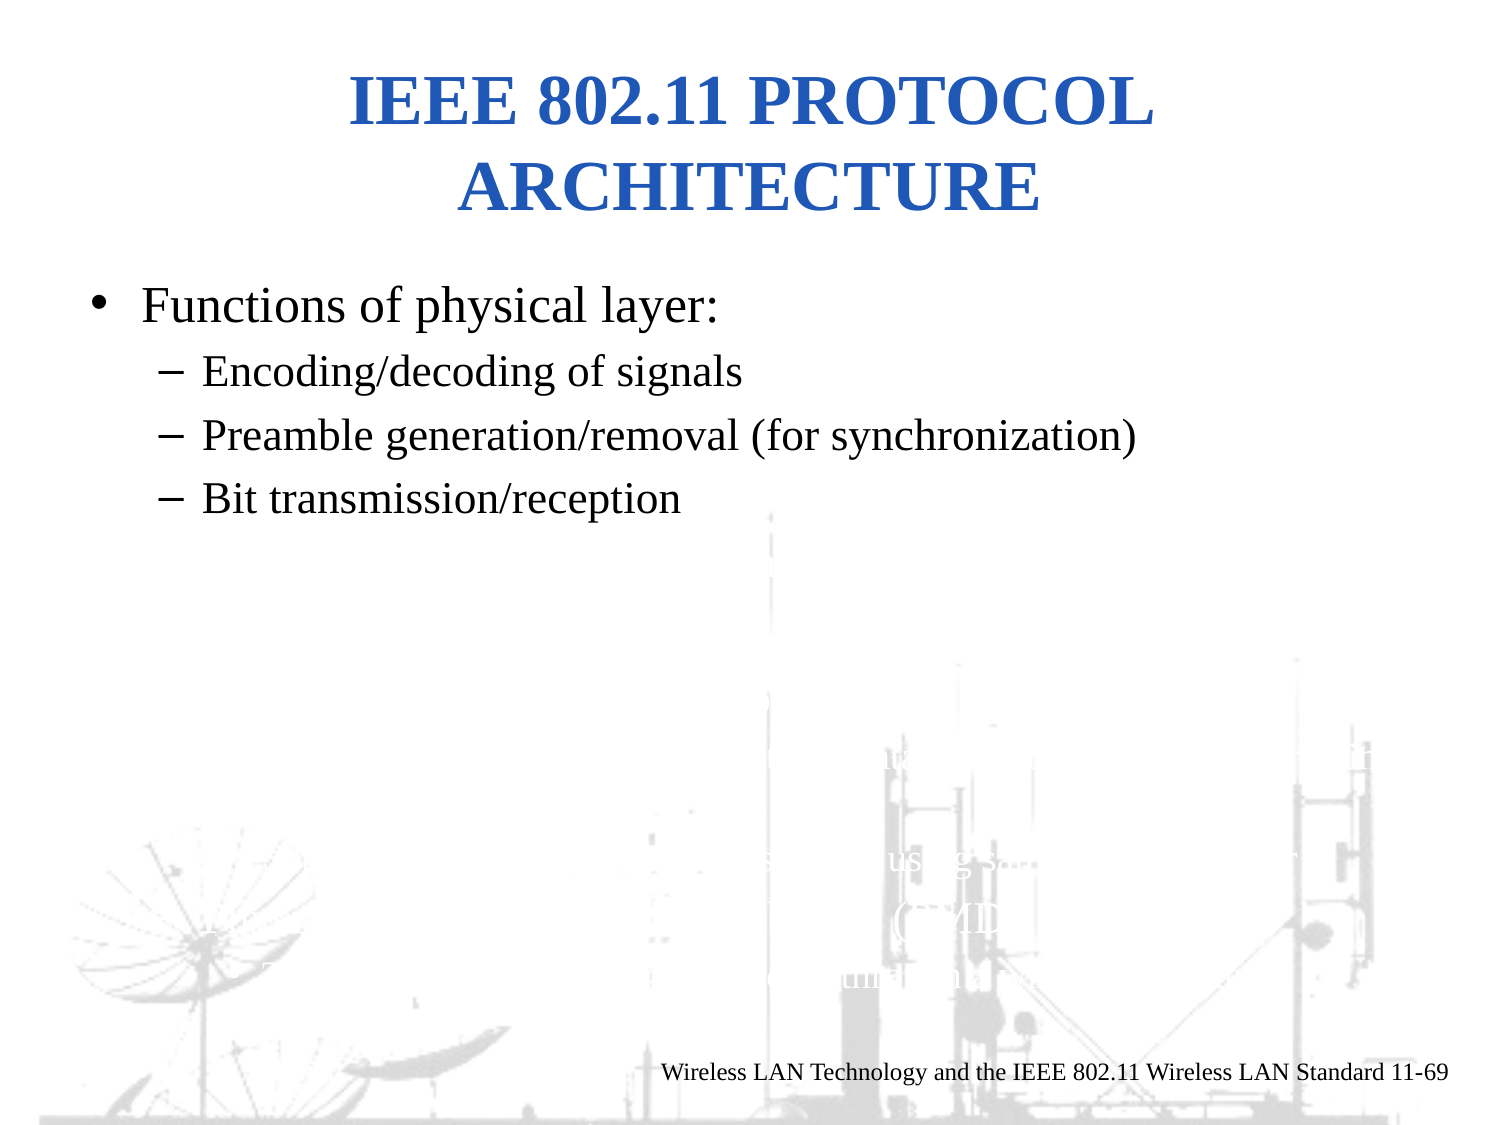

# IEEE 802.11 Protocol Architecture
Functions of physical layer:
Encoding/decoding of signals
Preamble generation/removal (for synchronization)
Bit transmission/reception
Includes specification of the transmission medium
Sublayers
Physical layer convergence procedure (PLCP)
Mapping 802.11 MAC layer protocol data units (MPDUs) into a framing format
Sending and receiving between stations using same PMD sublayer
Physical medium dependent sublayer (PMD)
Transmitting and receiving user data through a wireless medium

Wireless LAN Technology and the IEEE 802.11 Wireless LAN Standard 11-69